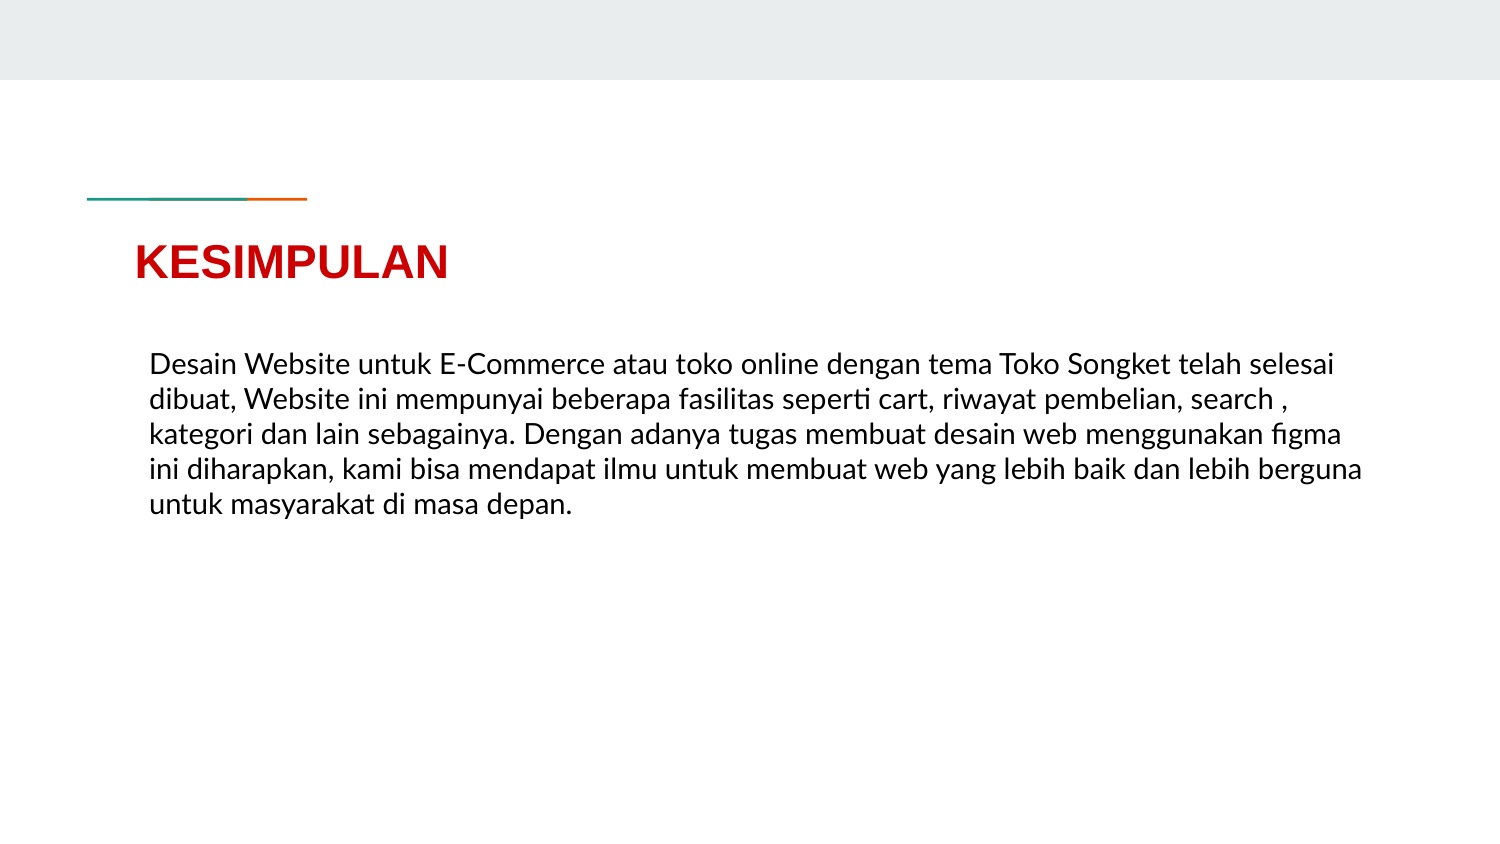

# KESIMPULAN
Desain Website untuk E-Commerce atau toko online dengan tema Toko Songket telah selesai dibuat, Website ini mempunyai beberapa fasilitas seperti cart, riwayat pembelian, search , kategori dan lain sebagainya. Dengan adanya tugas membuat desain web menggunakan figma ini diharapkan, kami bisa mendapat ilmu untuk membuat web yang lebih baik dan lebih berguna untuk masyarakat di masa depan.